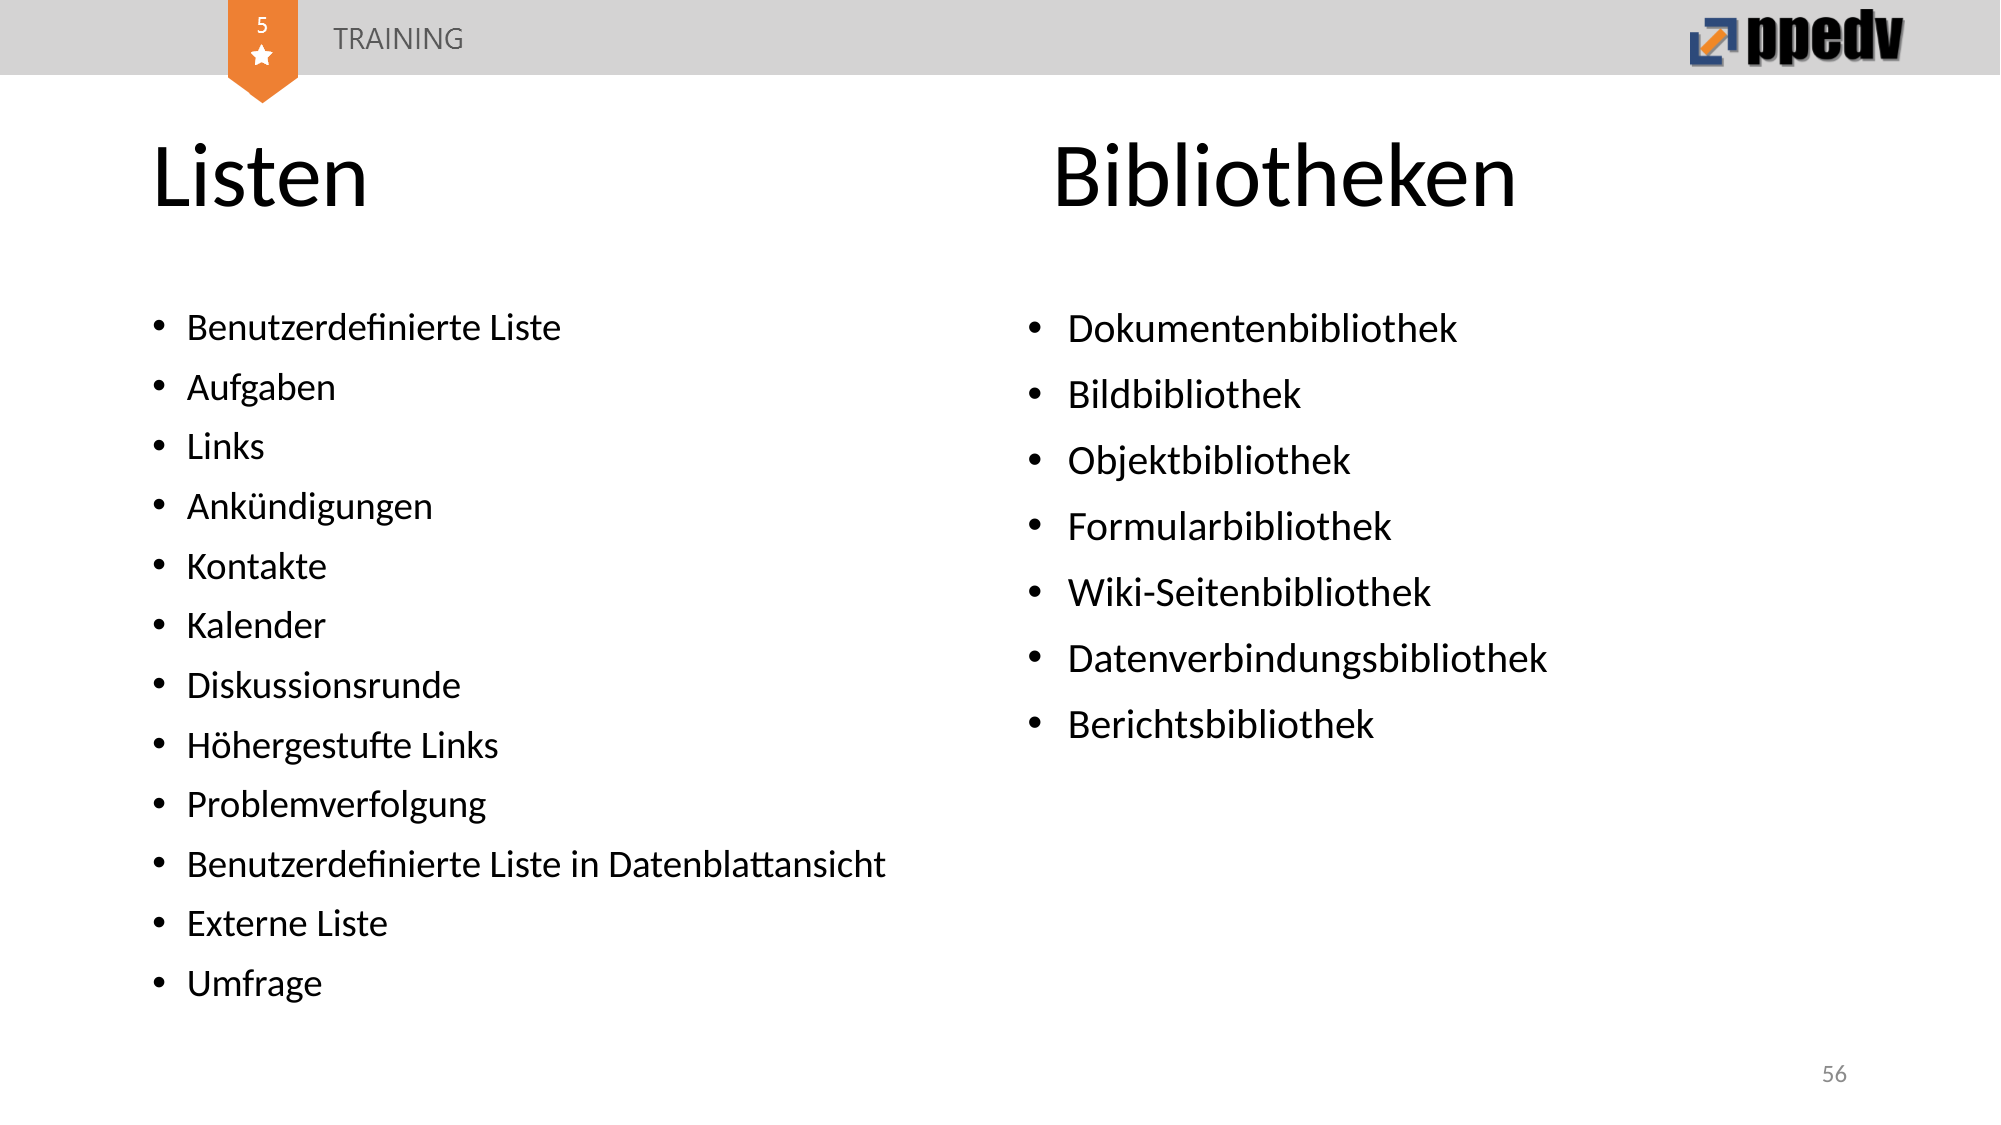

# Listen					Bibliotheken
Benutzerdefinierte Liste
Aufgaben
Links
Ankündigungen
Kontakte
Kalender
Diskussionsrunde
Höhergestufte Links
Problemverfolgung
Benutzerdefinierte Liste in Datenblattansicht
Externe Liste
Umfrage

Dokumentenbibliothek
Bildbibliothek
Objektbibliothek
Formularbibliothek
Wiki-Seitenbibliothek
Datenverbindungsbibliothek
Berichtsbibliothek
56